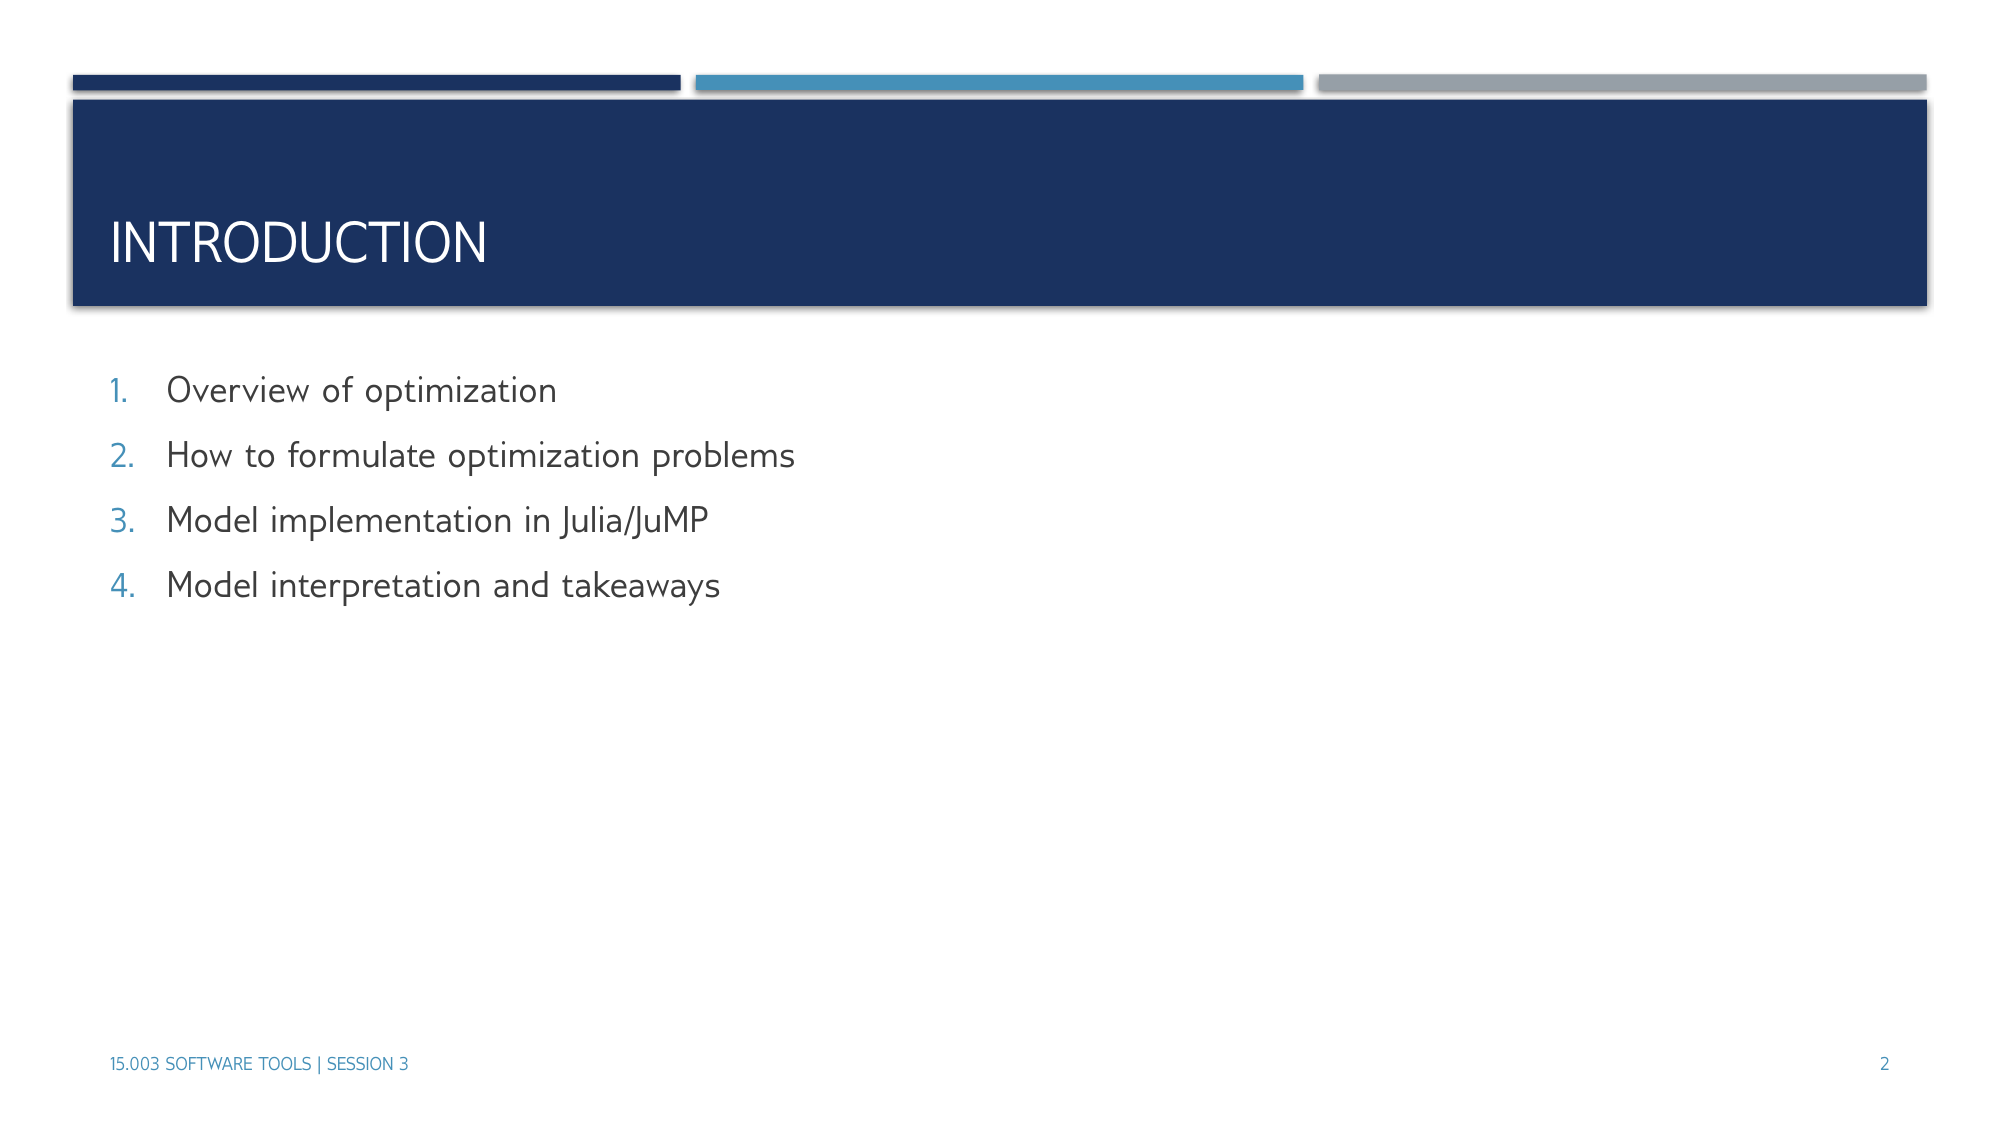

# Introduction
Overview of optimization
How to formulate optimization problems
Model implementation in Julia/JuMP
Model interpretation and takeaways
15.003 Software Tools | Session 3
2